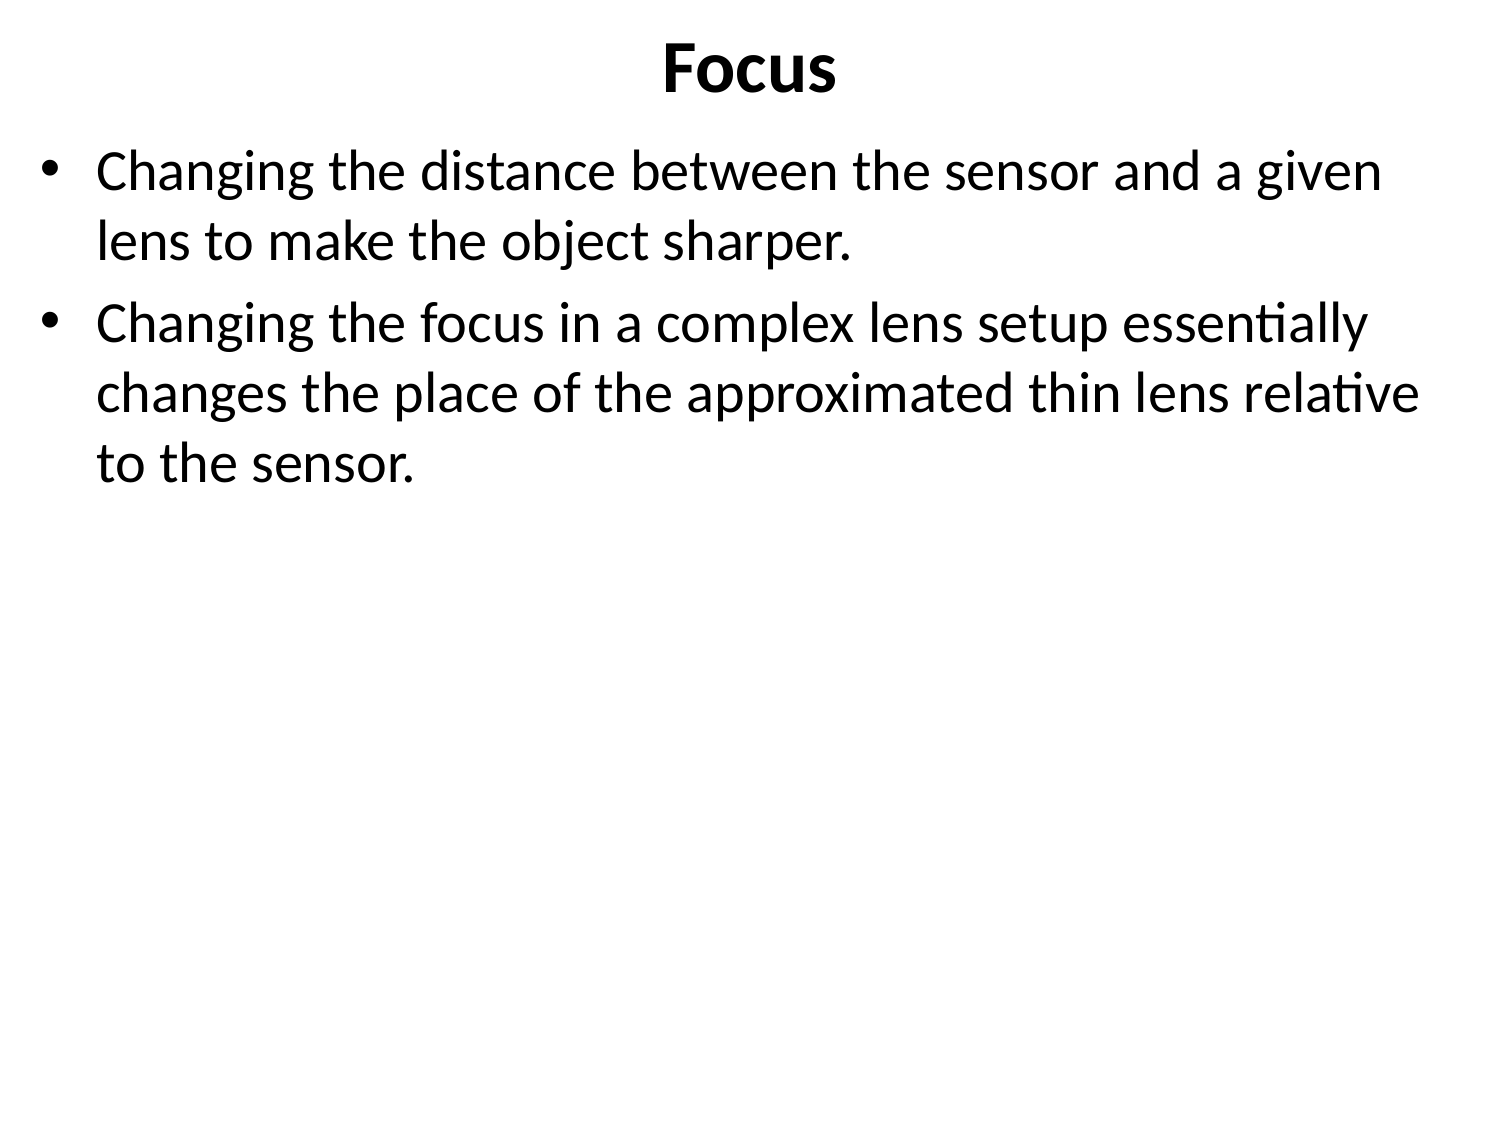

# Focus
Changing the distance between the sensor and a given lens to make the object sharper.
Changing the focus in a complex lens setup essentially changes the place of the approximated thin lens relative to the sensor.